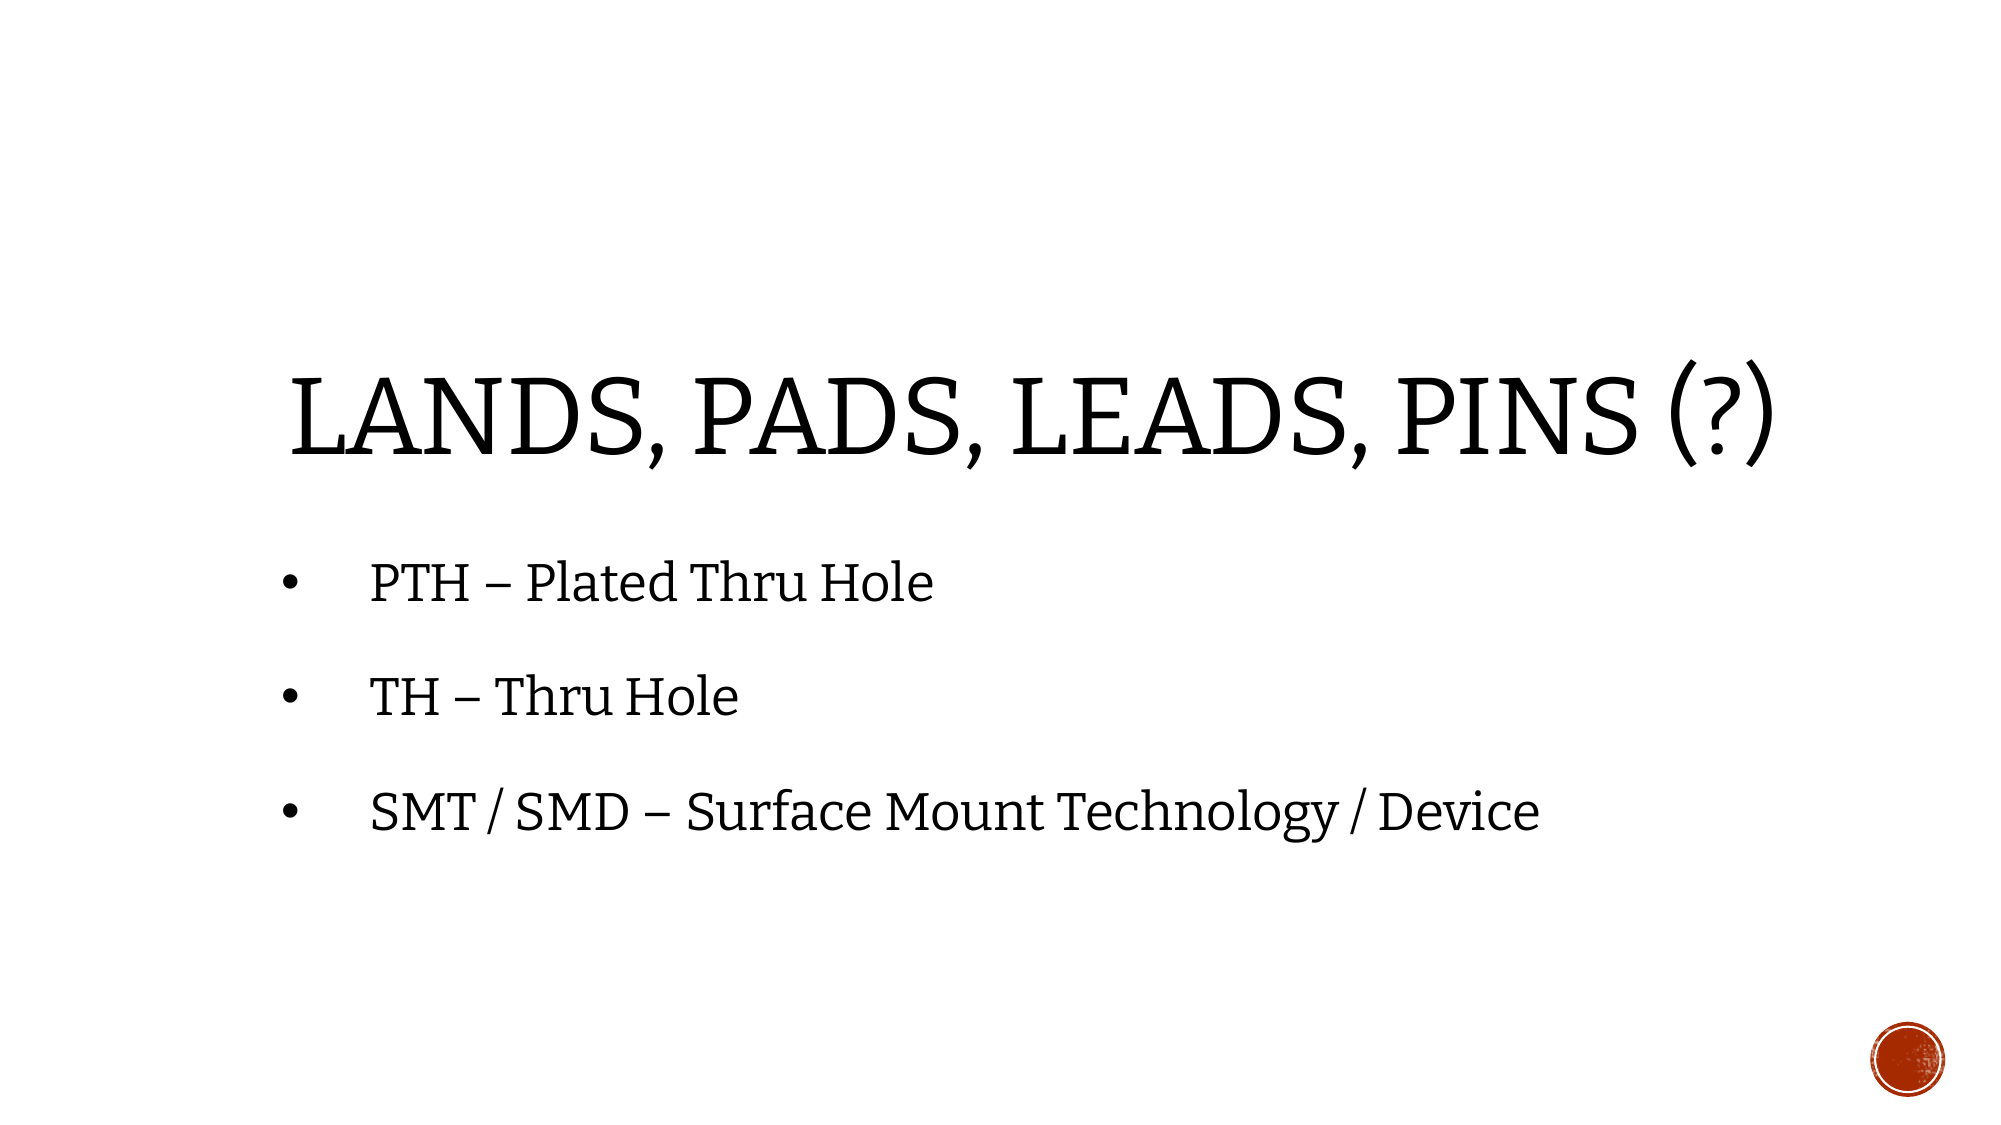

# Lands, Pads, Leads, Pins (?)

PTH – Plated Thru Hole
TH – Thru Hole
SMT / SMD – Surface Mount Technology / Device